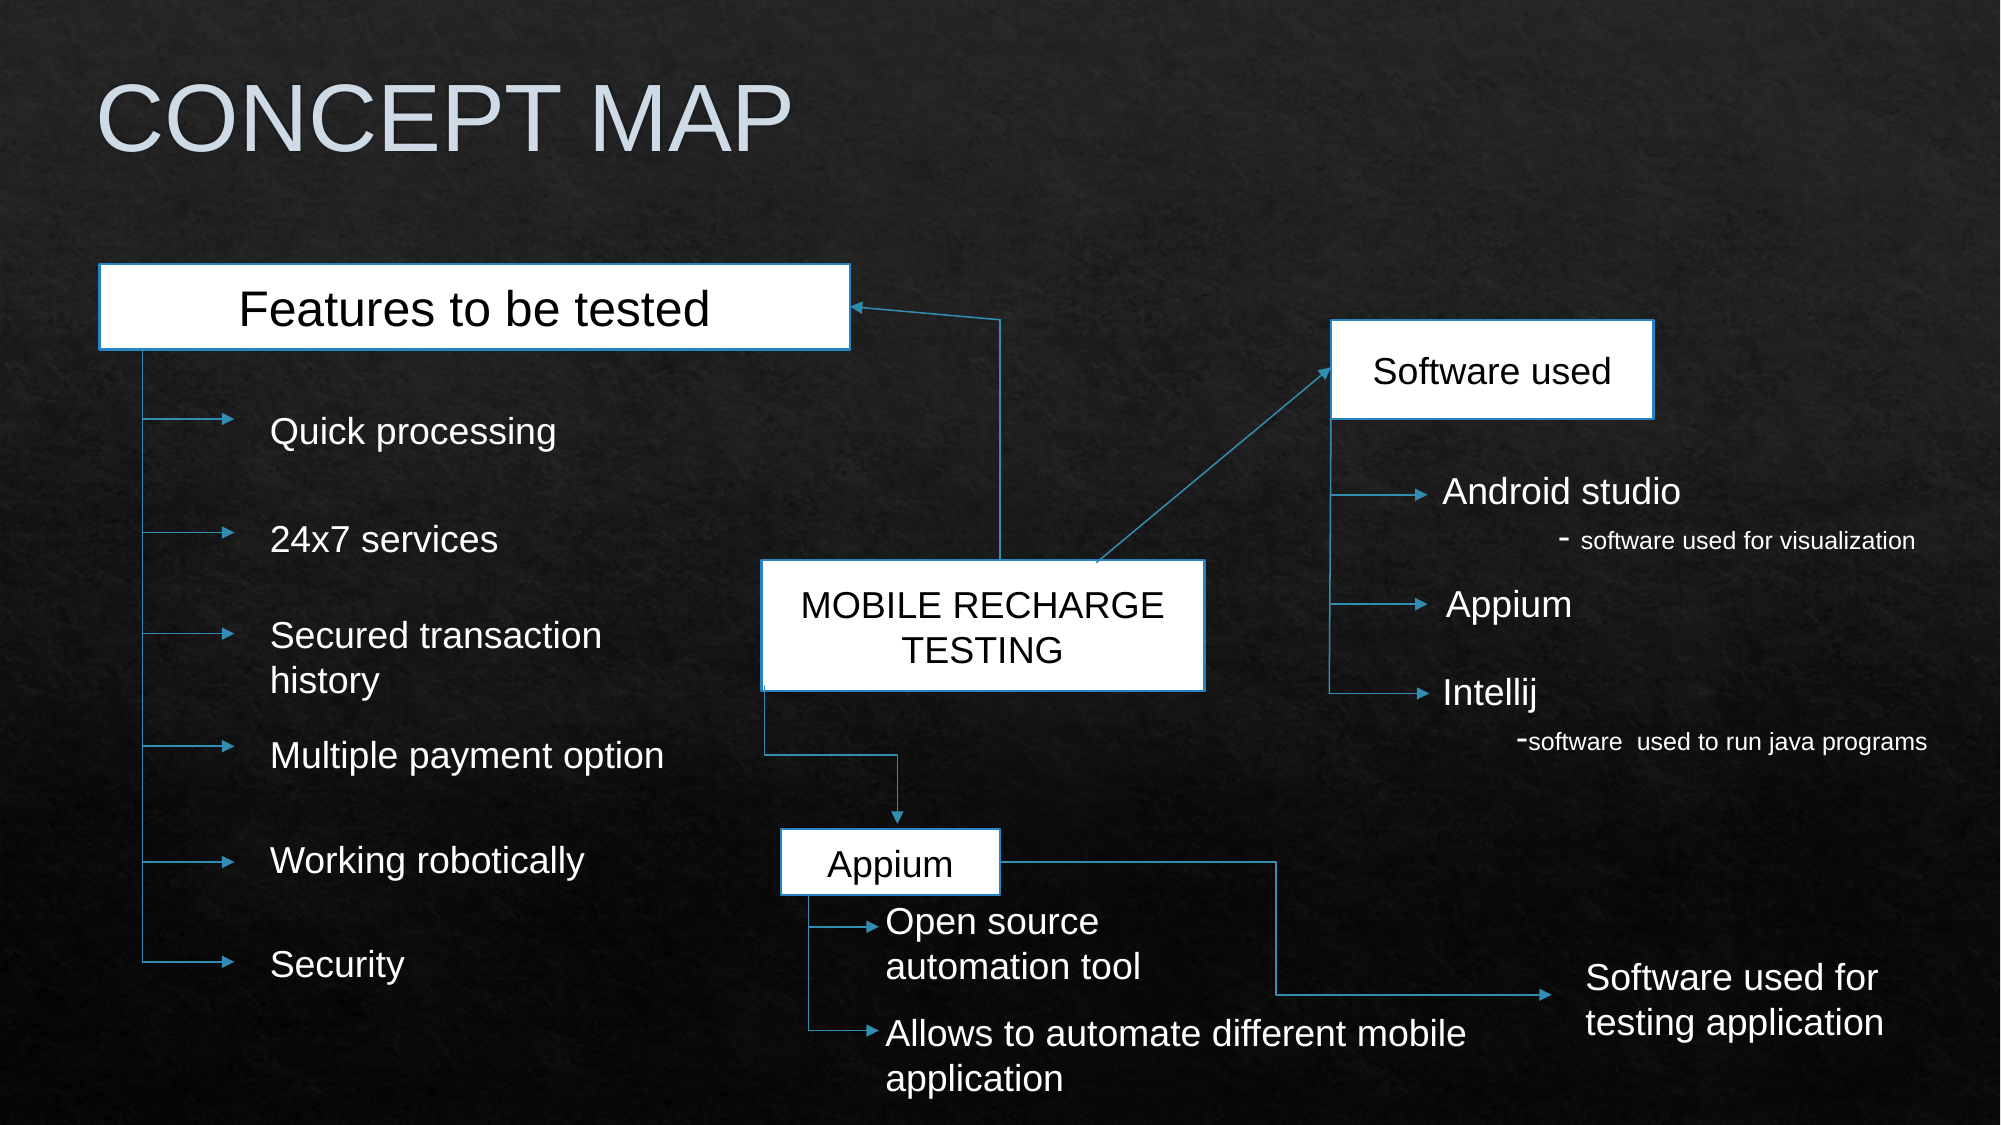

# CONCEPT MAP
Features to be tested
Software used
Quick processing
Android studio
           - software used for visualization
24x7 services
MOBILE RECHARGE
TESTING
Appium
Secured transaction history
Intellij
       -software  used to run java programs
Multiple payment option
Working robotically
Appium
Open source
automation tool
Security
Software used for testing application
Allows to automate different mobile application